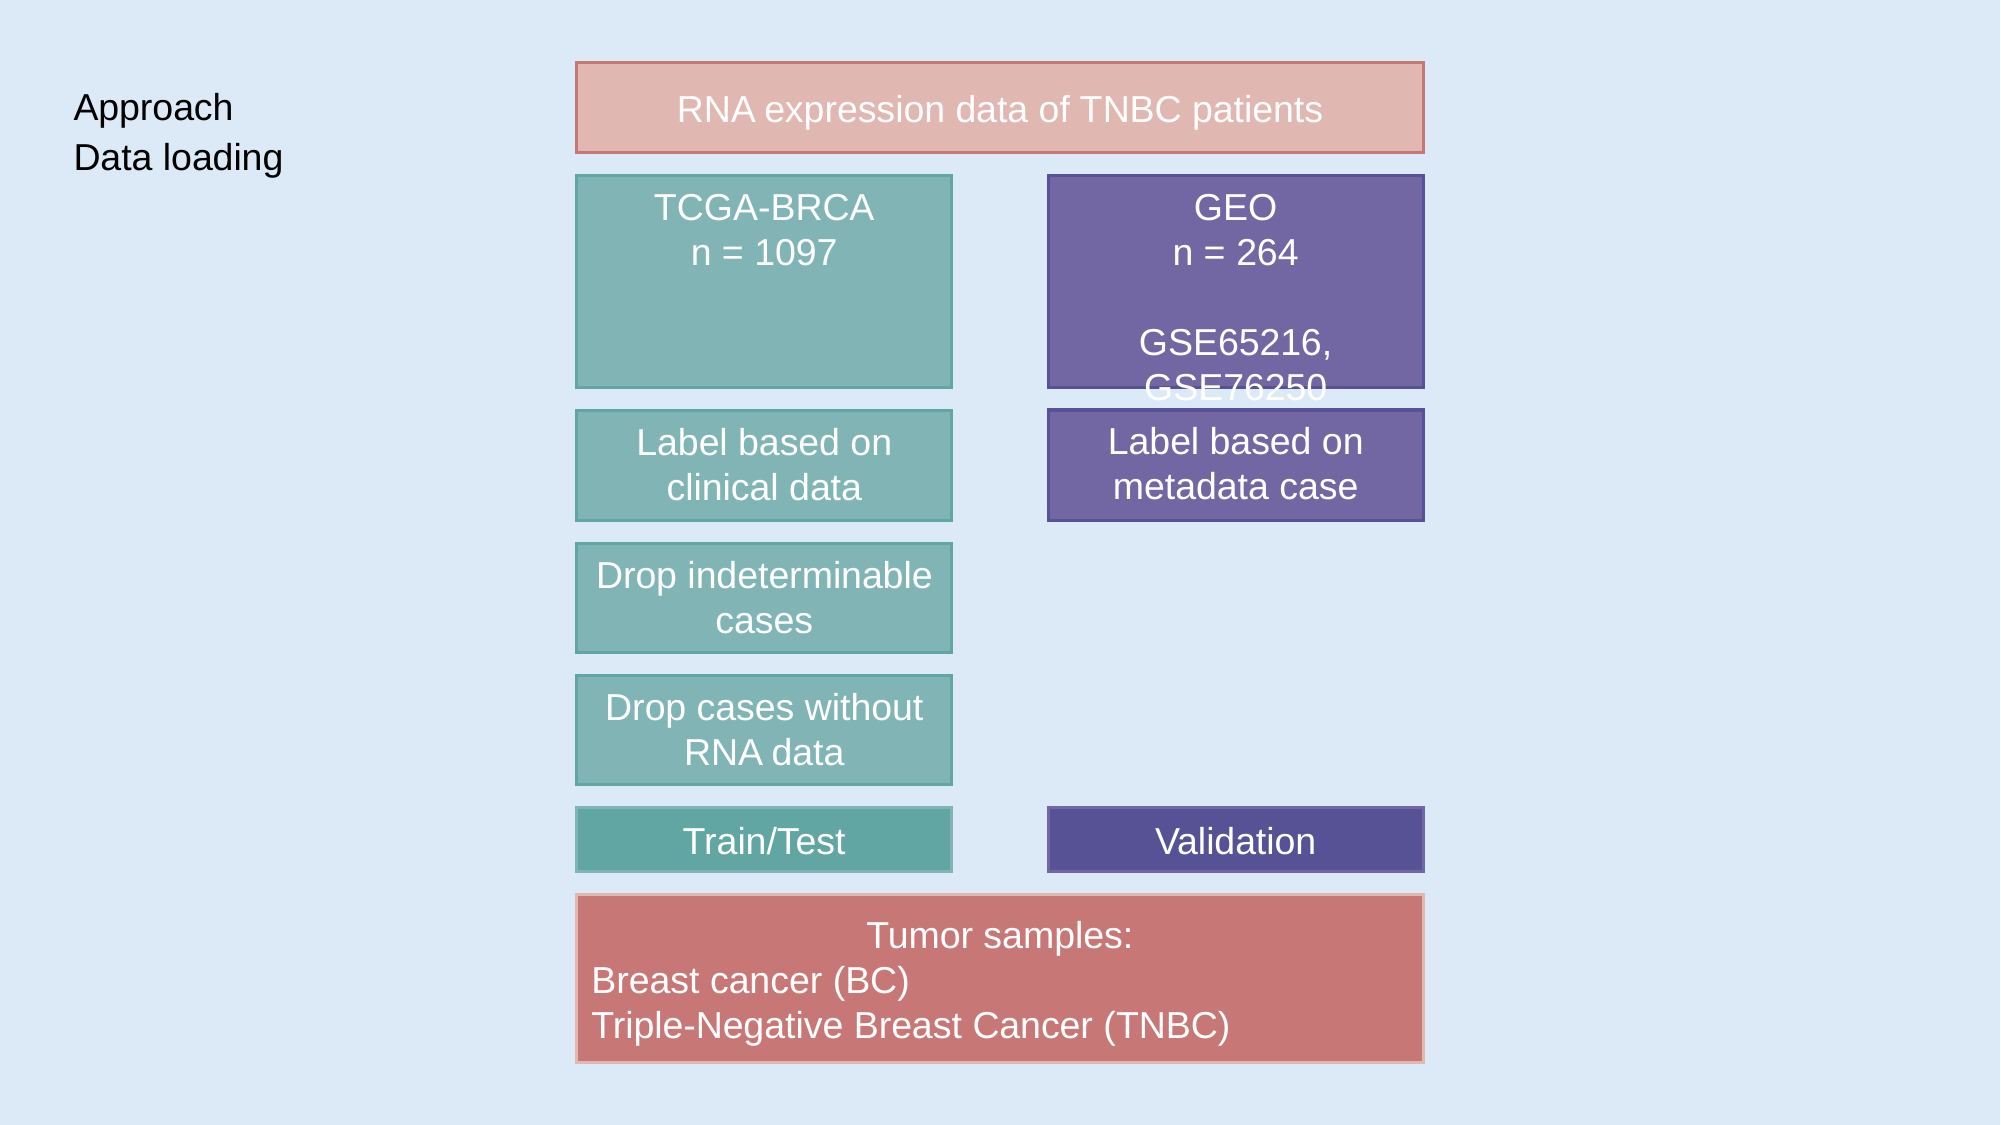

RNA expression data of TNBC patients
Approach
Data loading
TCGA-BRCA
n = 1097
GEO
n = 264

GSE65216, GSE76250
Label based on metadata case
Label based on clinical data
Drop indeterminable cases
Drop cases without RNA data
Train/Test
Validation
Tumor samples:
Breast cancer (BC)
Triple-Negative Breast Cancer (TNBC)